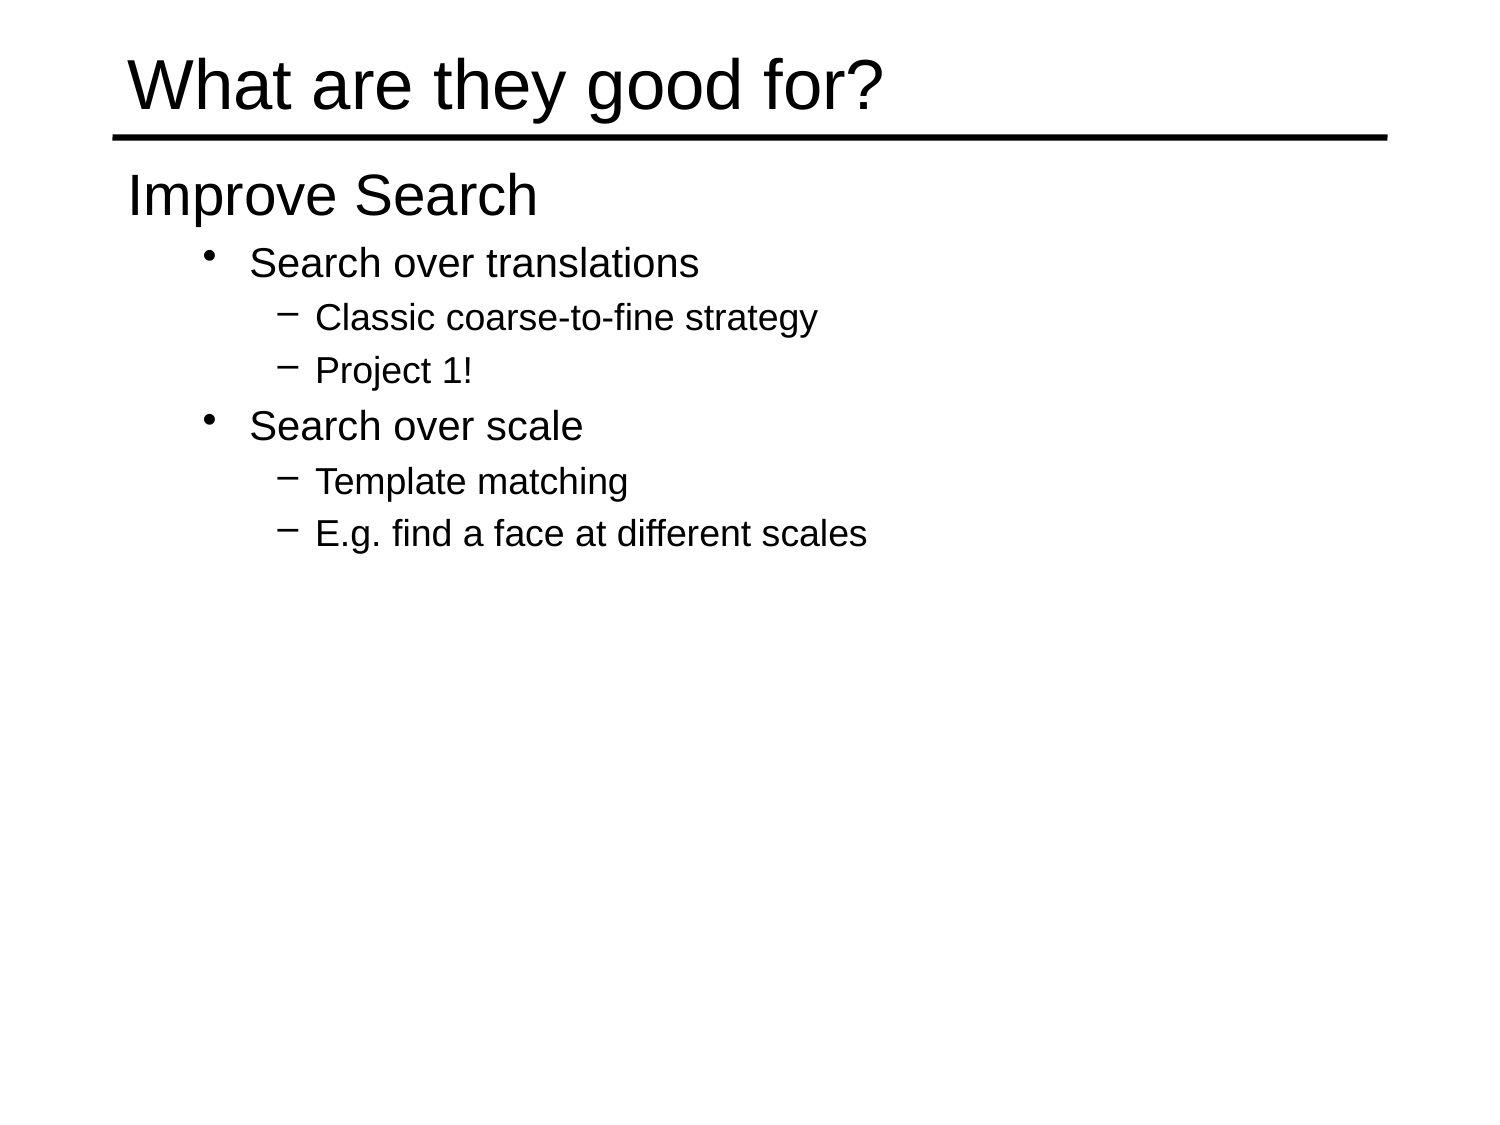

# What are they good for?
Improve Search
Search over translations
Classic coarse-to-fine strategy
Project 1!
Search over scale
Template matching
E.g. find a face at different scales